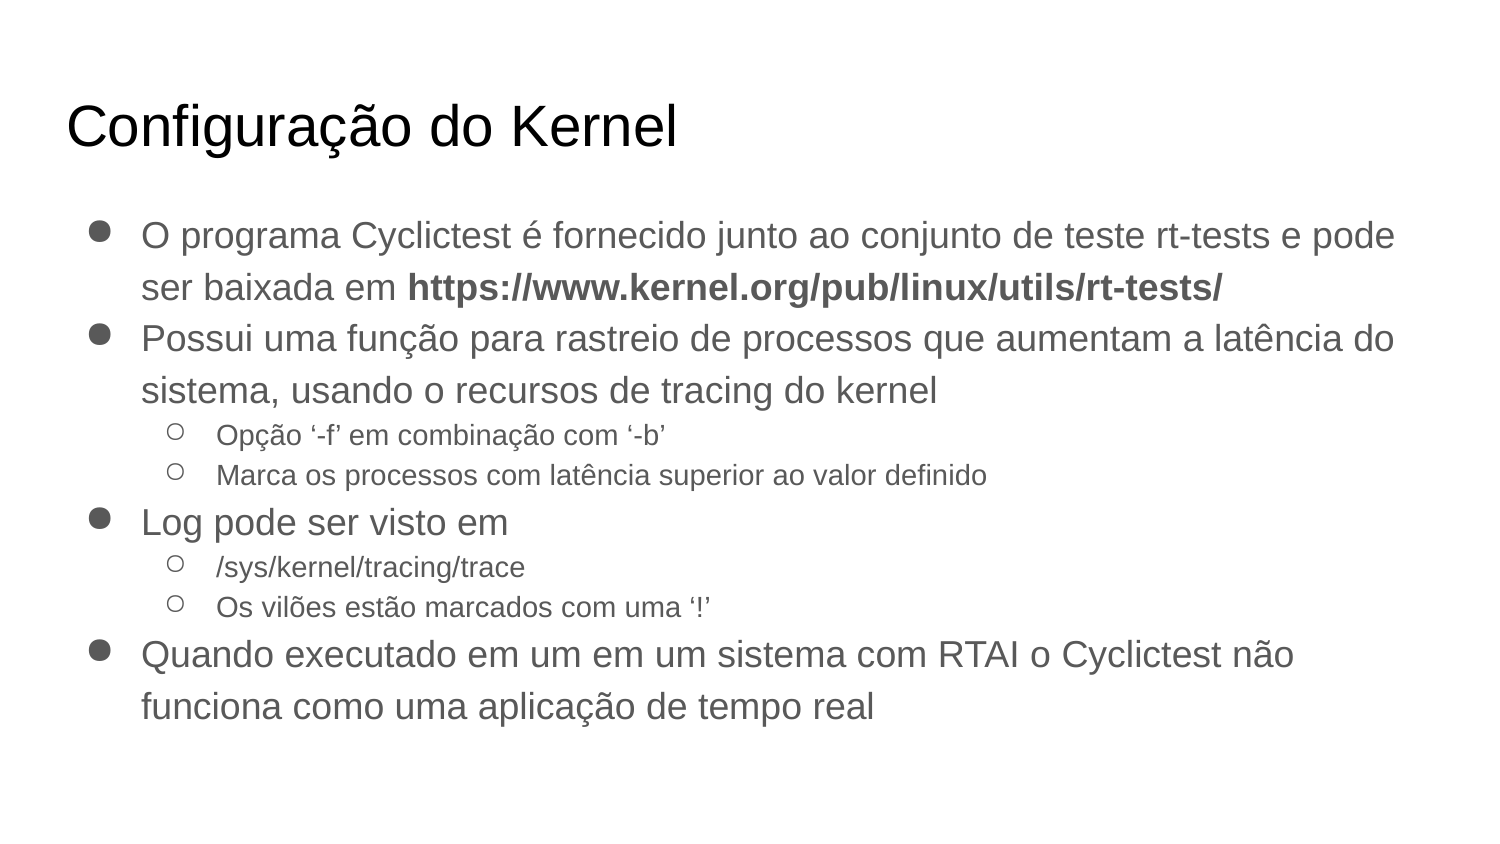

# Configuração do Kernel
O programa Cyclictest é fornecido junto ao conjunto de teste rt-tests e pode ser baixada em https://www.kernel.org/pub/linux/utils/rt-tests/
Possui uma função para rastreio de processos que aumentam a latência do sistema, usando o recursos de tracing do kernel
Opção ‘-f’ em combinação com ‘-b’
Marca os processos com latência superior ao valor definido
Log pode ser visto em
/sys/kernel/tracing/trace
Os vilões estão marcados com uma ‘!’
Quando executado em um em um sistema com RTAI o Cyclictest não funciona como uma aplicação de tempo real